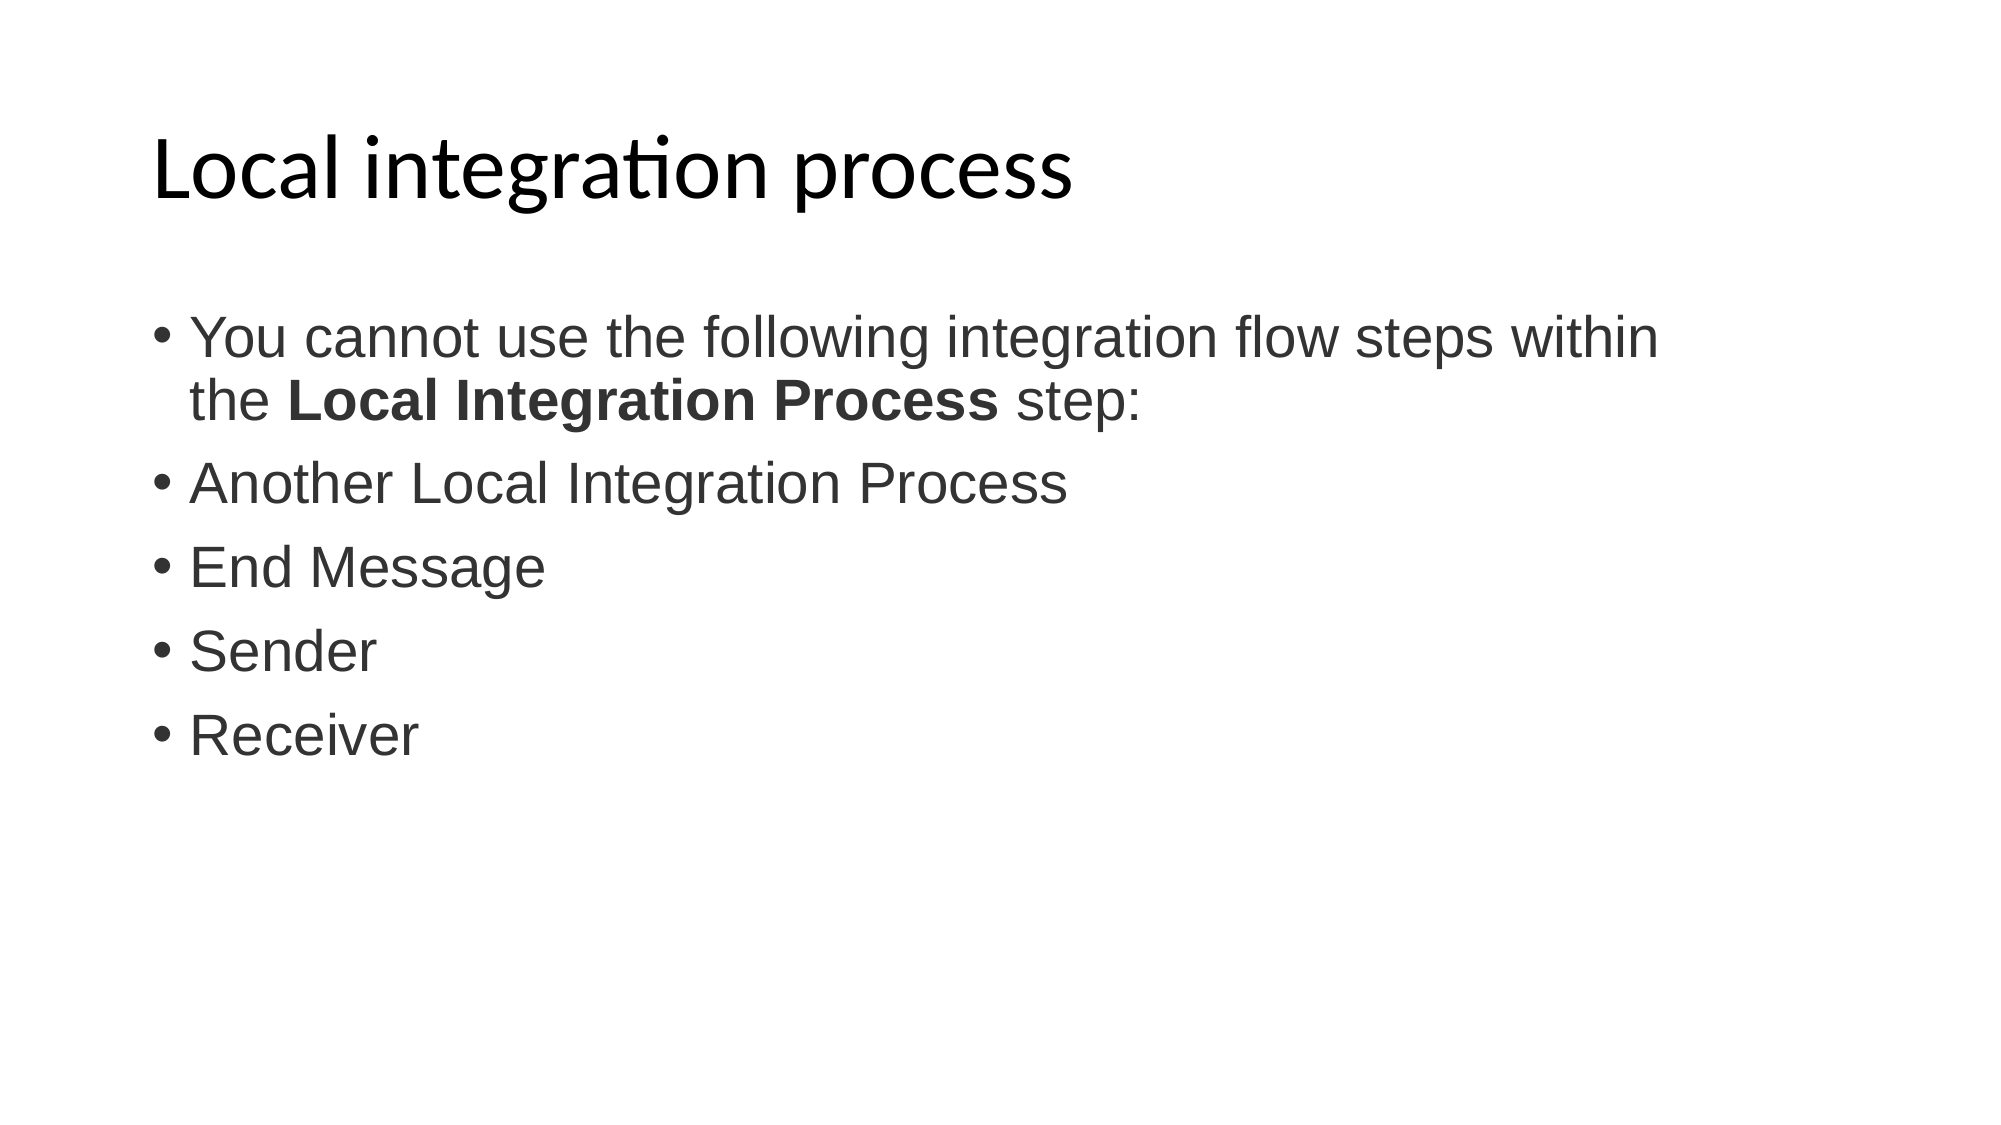

# Local integration process
You cannot use the following integration flow steps within the Local Integration Process step:
Another Local Integration Process
End Message
Sender
Receiver